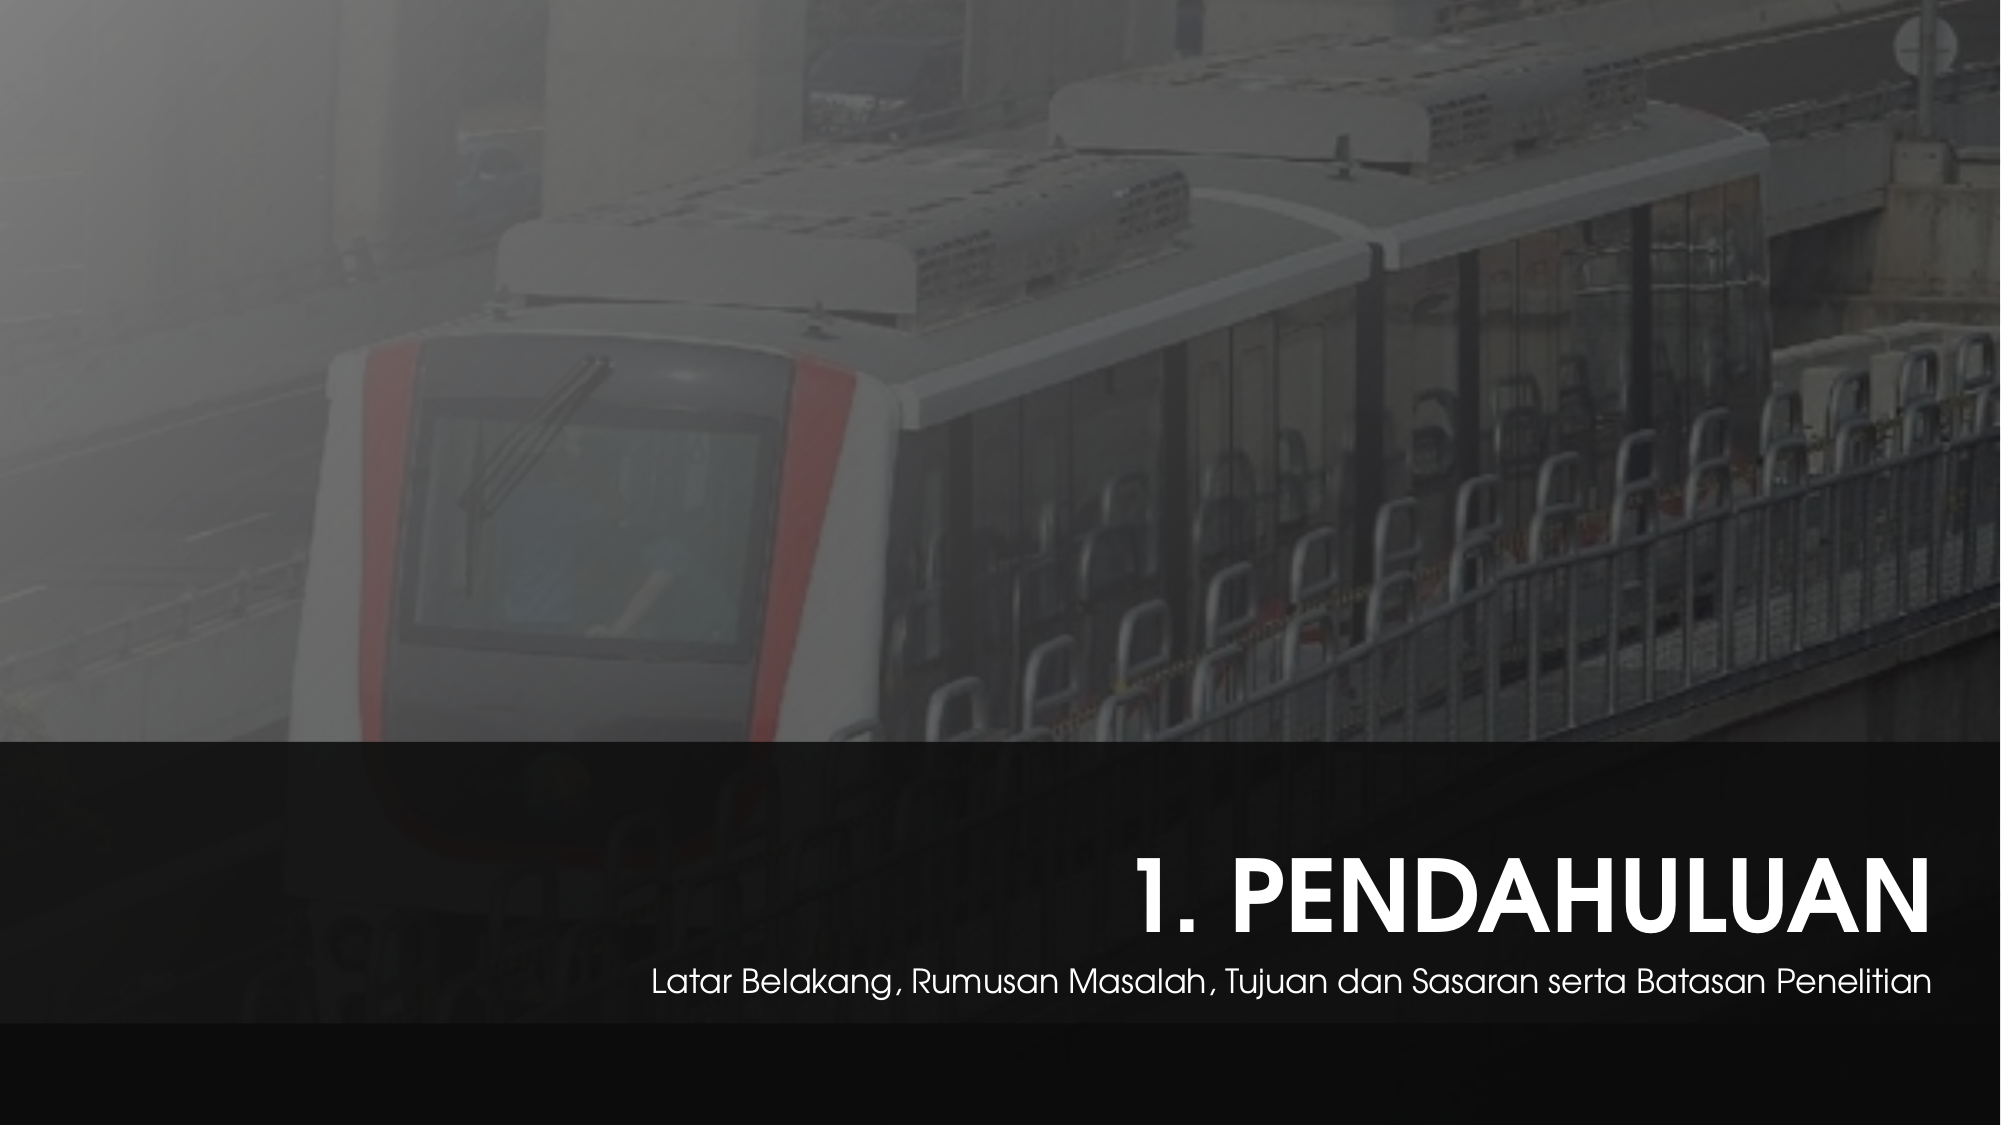

1. PENDAHULUAN
Latar Belakang, Rumusan Masalah, Tujuan dan Sasaran serta Batasan Penelitian

3